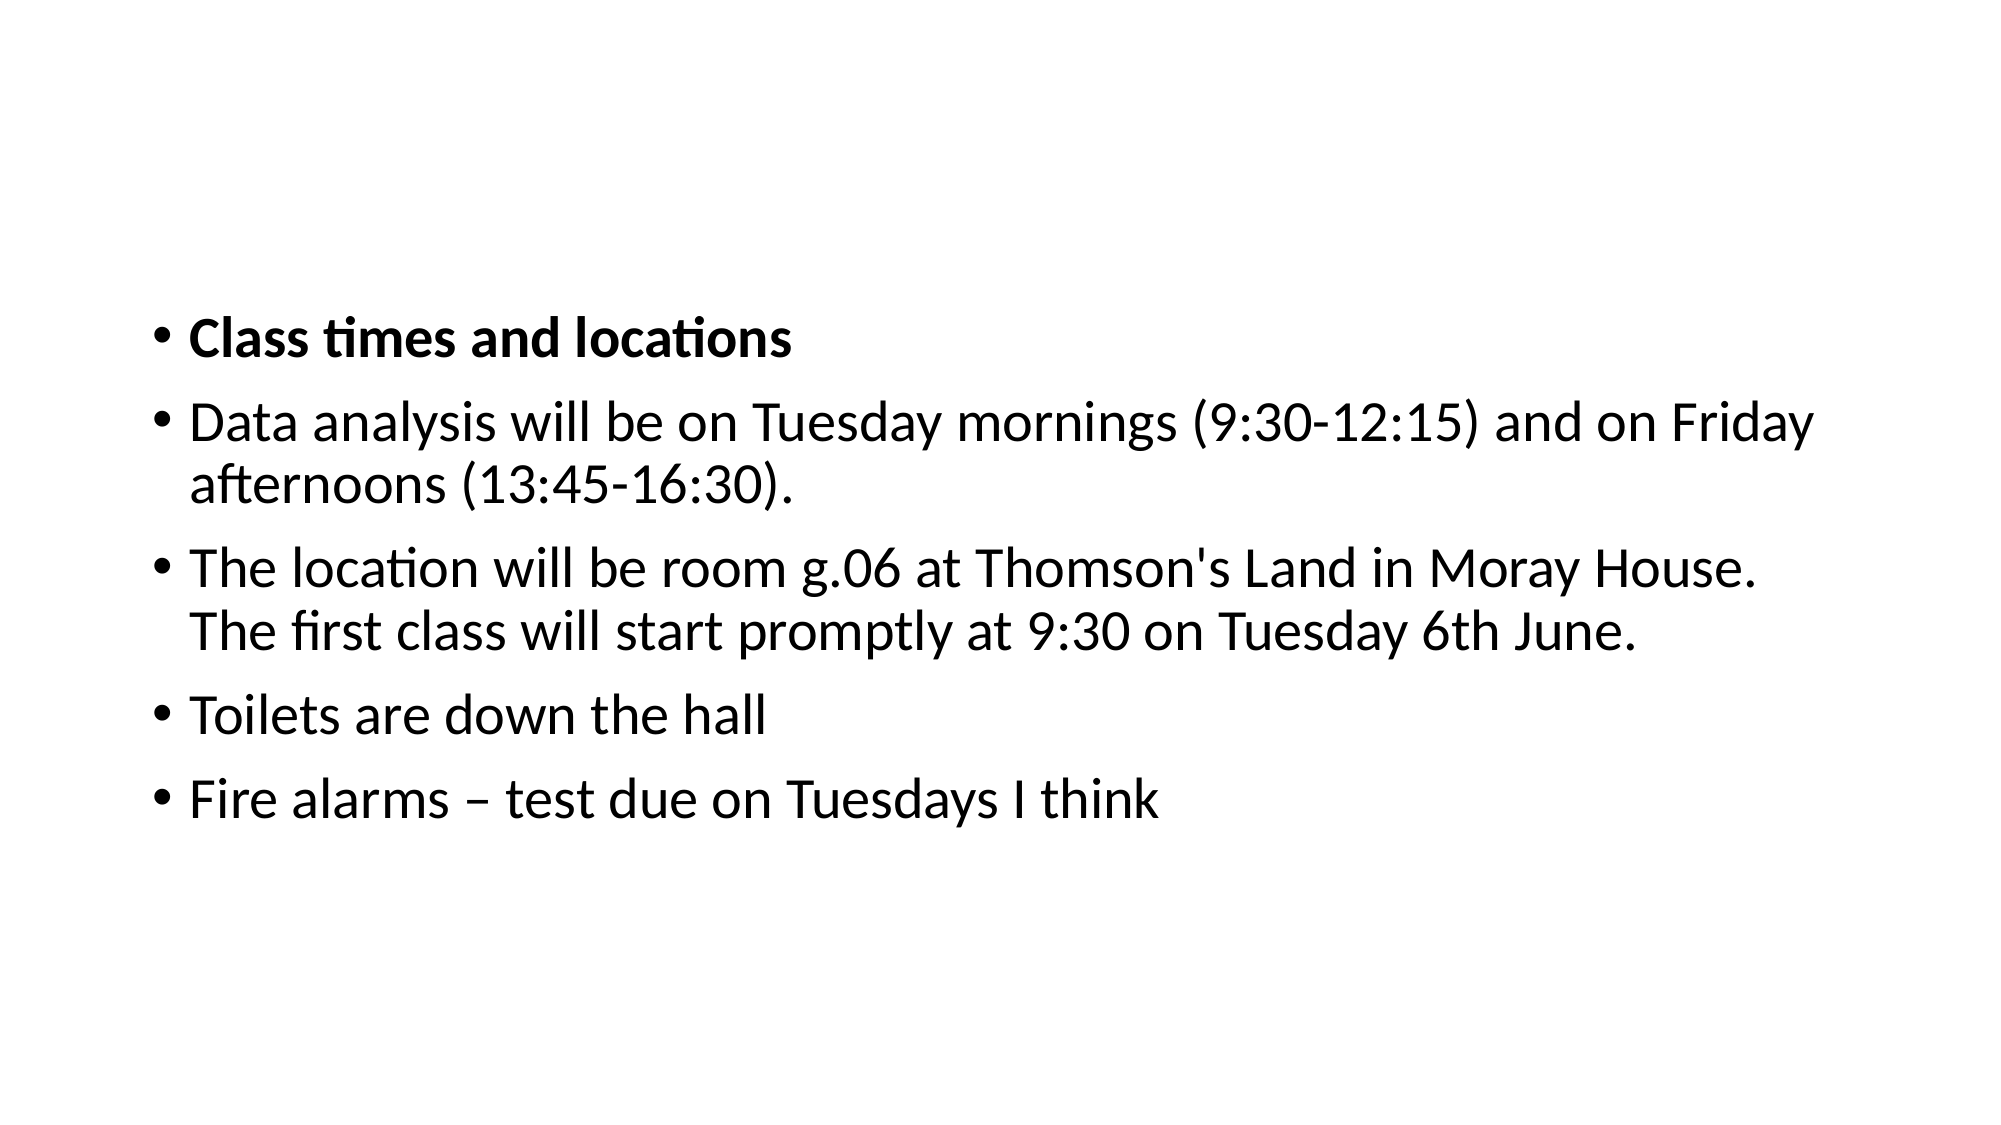

#
Class times and locations
Data analysis will be on Tuesday mornings (9:30-12:15) and on Friday afternoons (13:45-16:30).
The location will be room g.06 at Thomson's Land in Moray House. The first class will start promptly at 9:30 on Tuesday 6th June.
Toilets are down the hall
Fire alarms – test due on Tuesdays I think